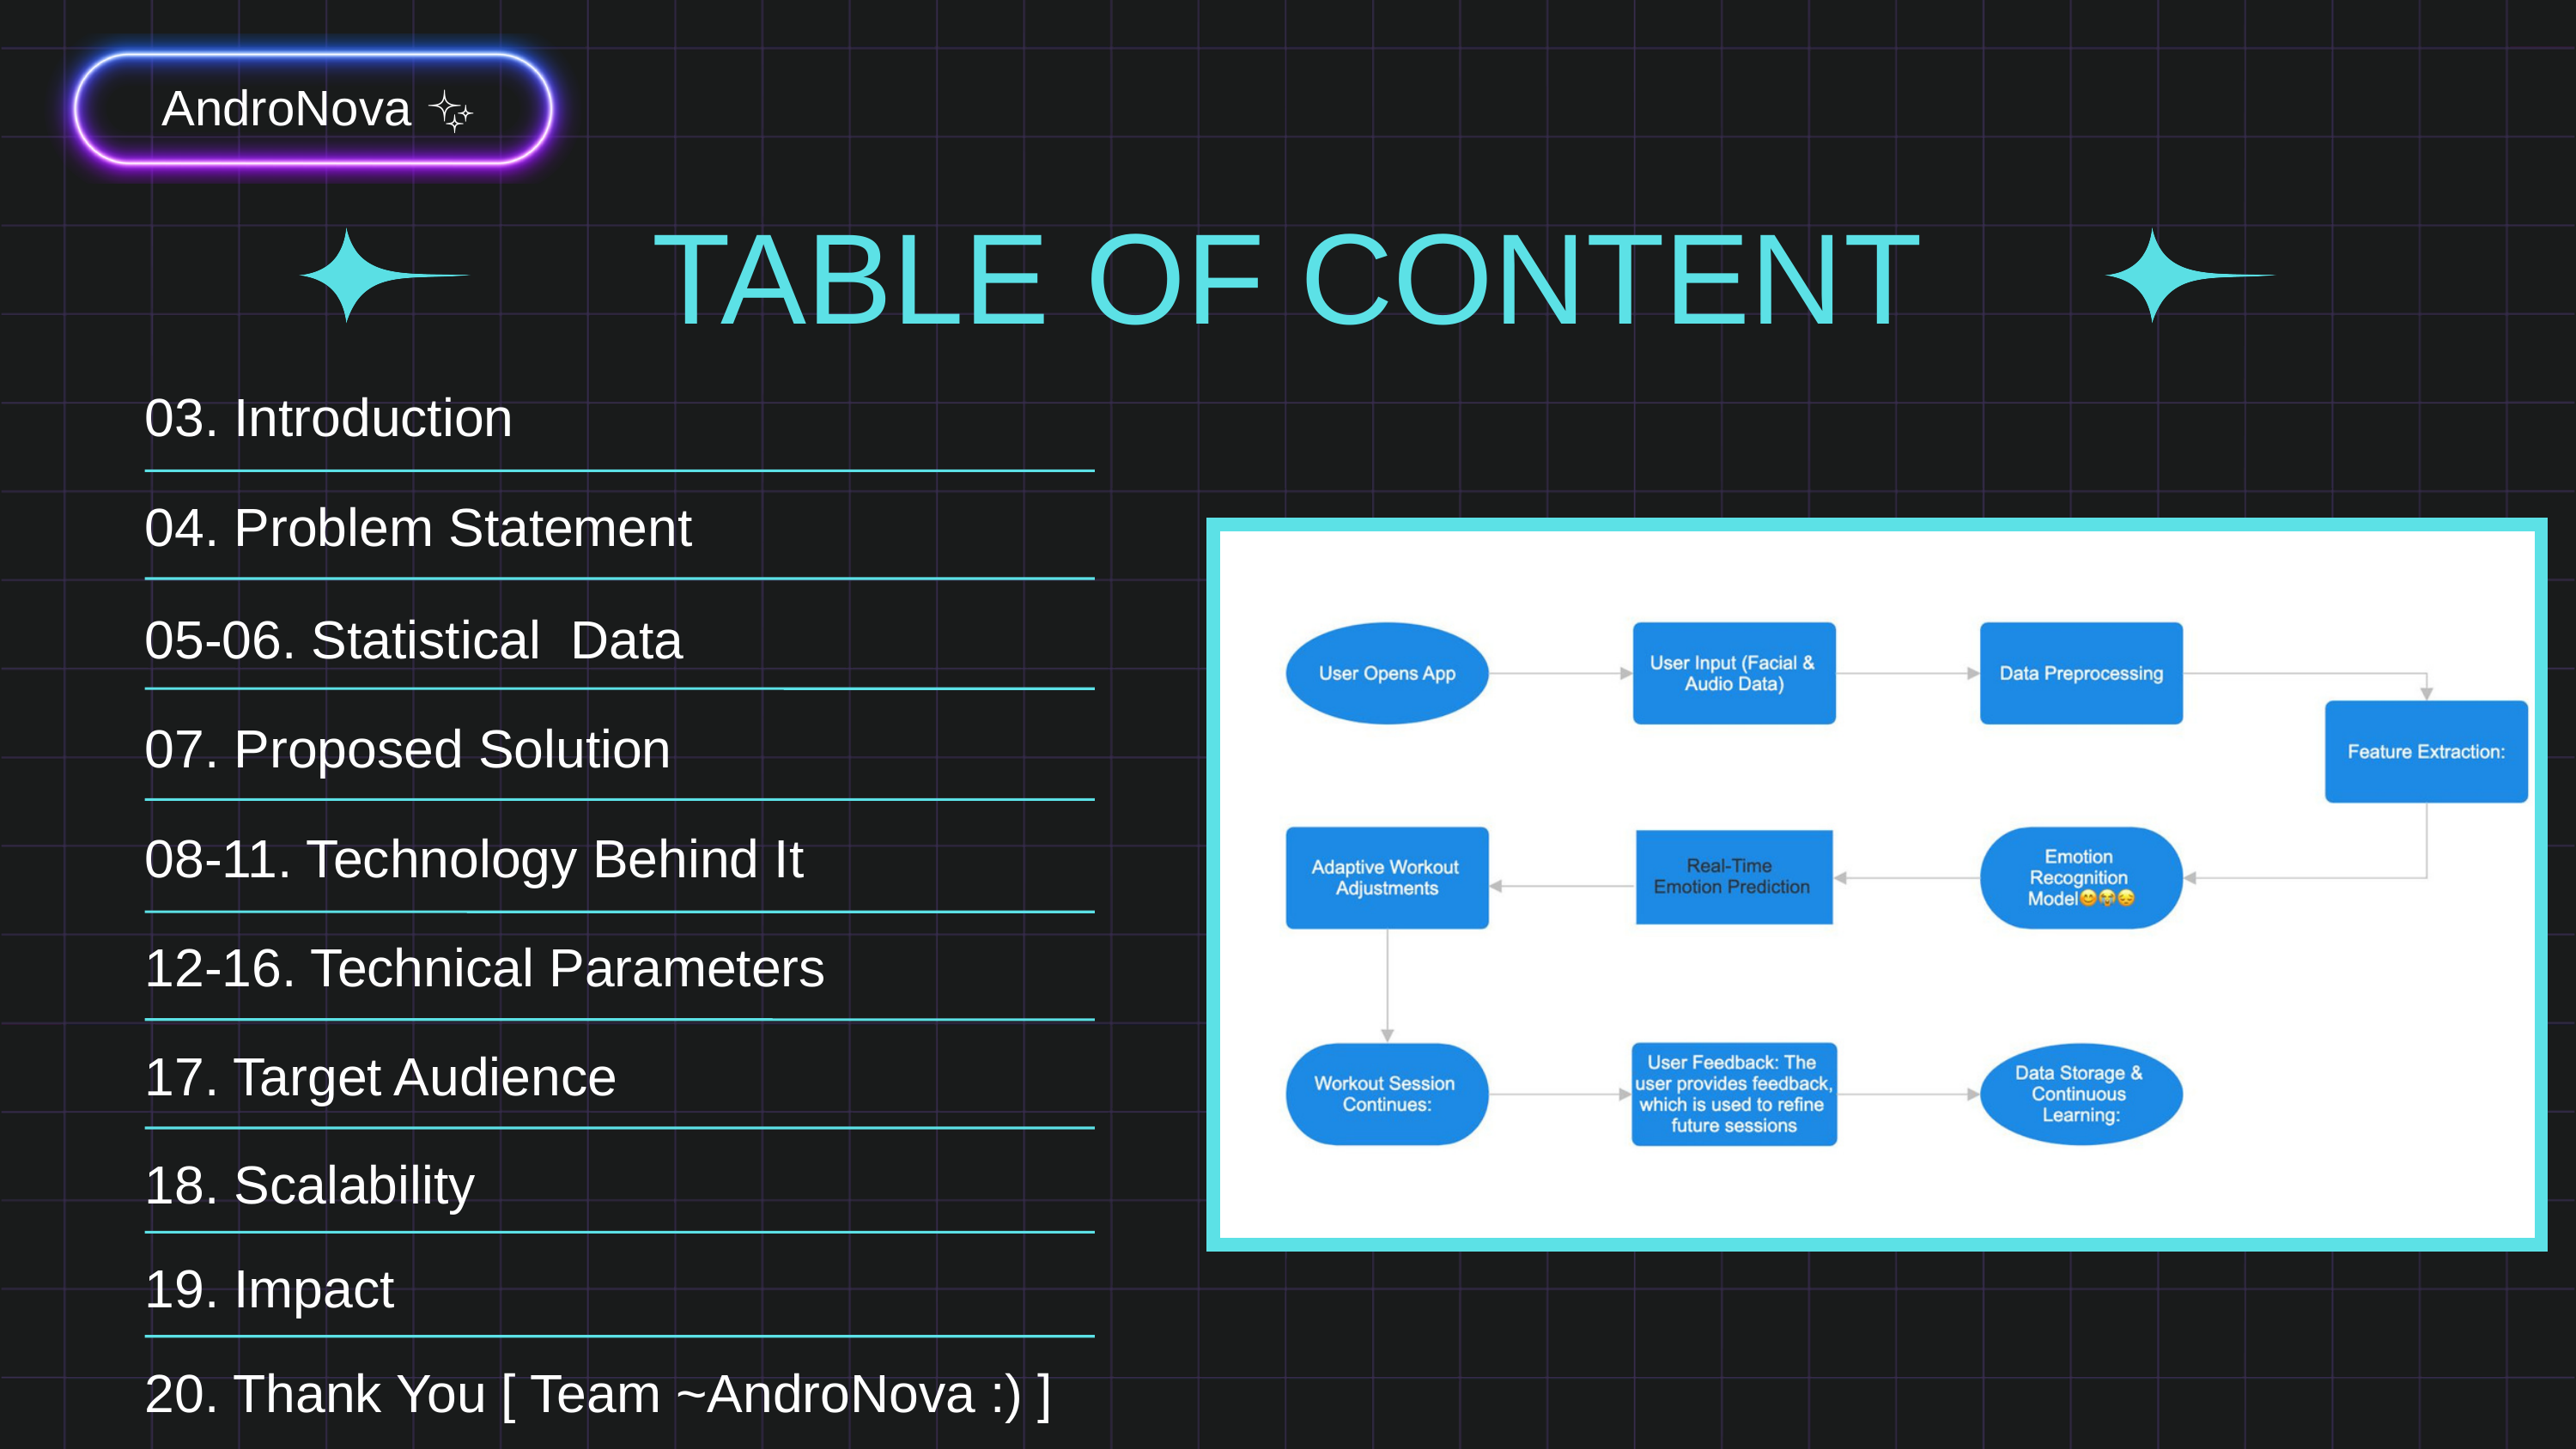

AndroNova ✨
TABLE OF CONTENT

03. Introduction

04. Problem Statement

05-06. Statistical  Data

07. Proposed Solution

08-11. Technology Behind It

12-16. Technical Parameters

17. Target Audience

18. Scalability

19. Impact

20. Thank You [ Team ~AndroNova :) ]